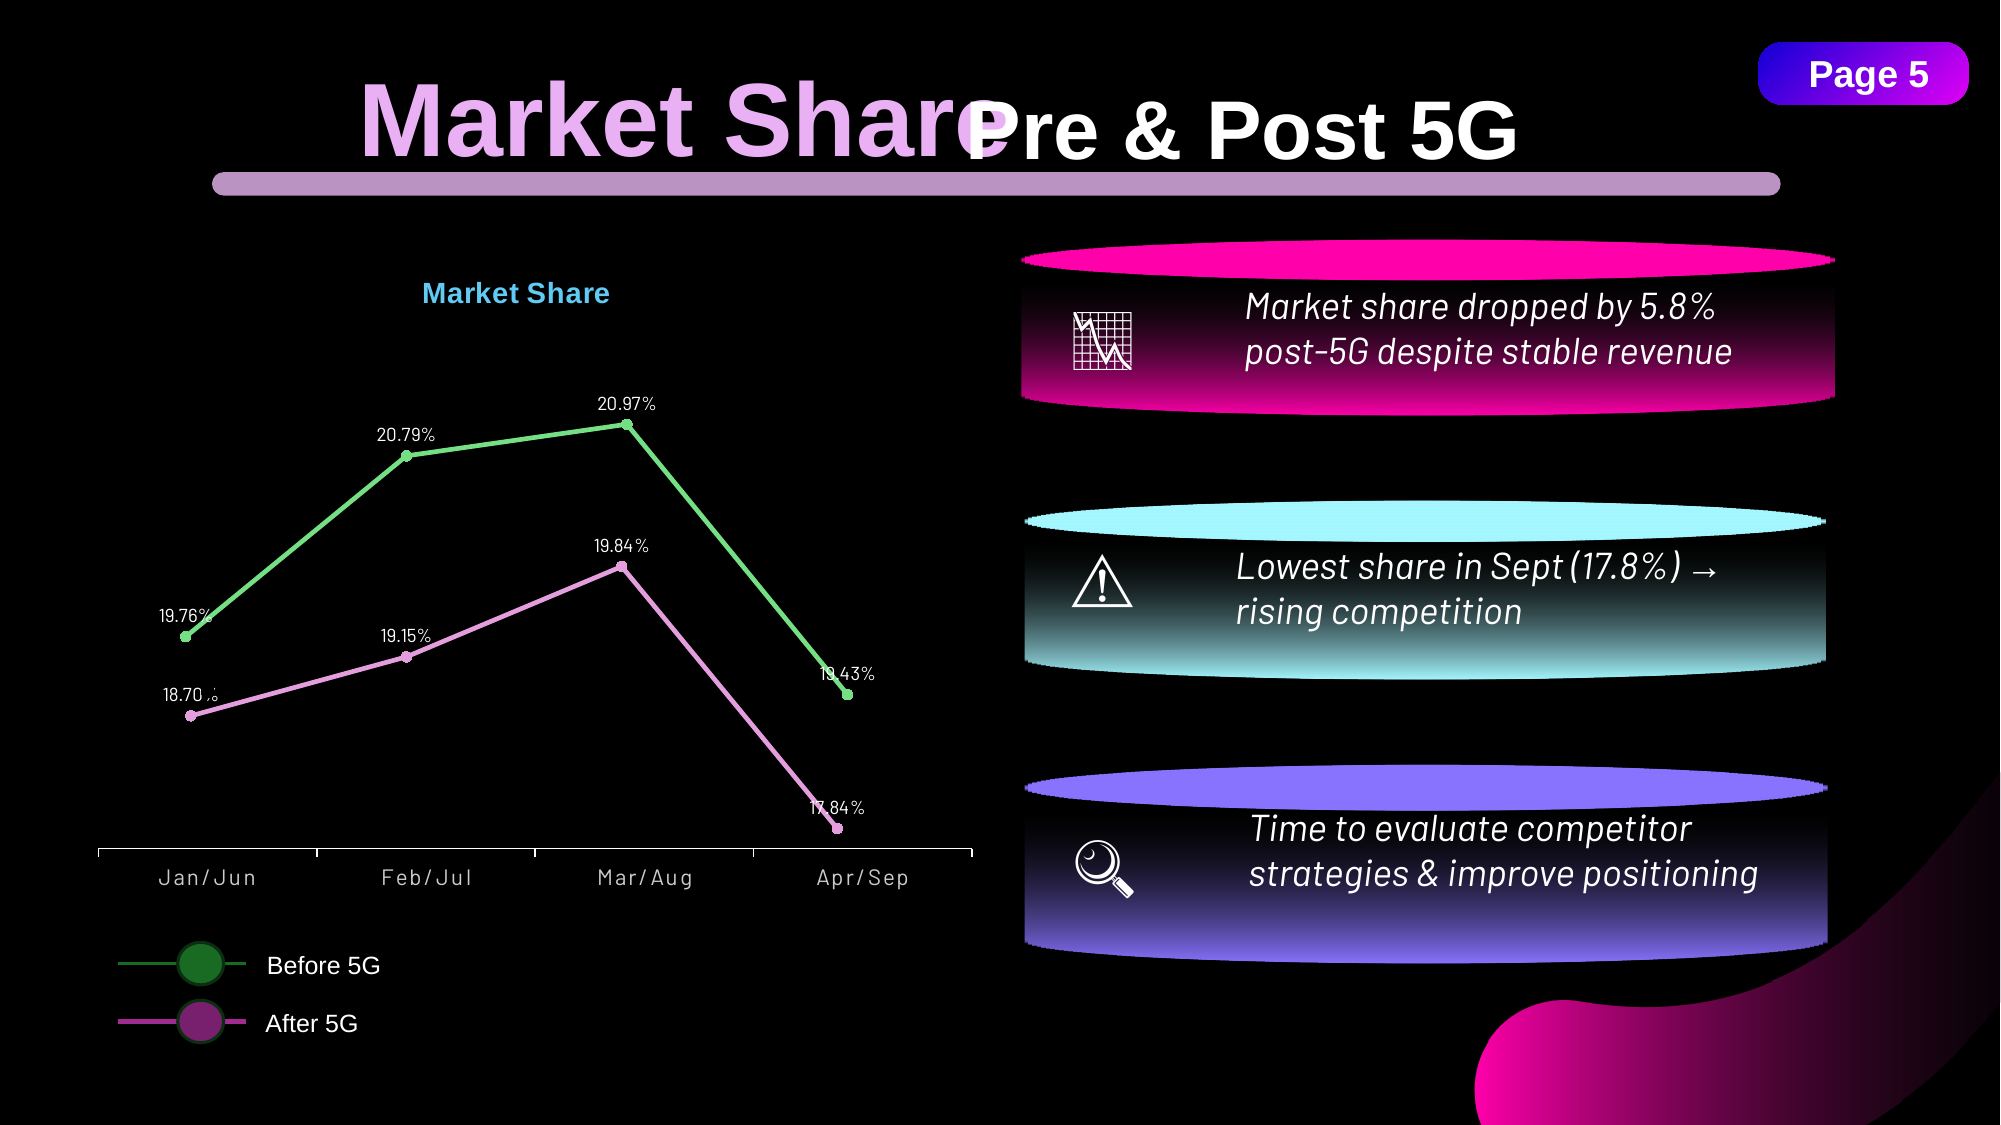

Pre & Post 5G
Market Share

Page 5

📉
Market share dropped by 5.8% post-5G despite stable revenue

### Chart: Market Share

| Category | WaveCon_Ms |
|---|---|
| January | 0.1976 |
| February | 0.2079 |
| March | 0.2097 |
| April | 0.1943 |

### Chart

| Category | Before_5G | After_5G |
|---|---|---|
| Jan/Jun | 3543700000.0 | 3575600000.0 |
| Feb/Jul | 4256900000.0 | 4127600000.0 |
| Mar/Aug | 4104500000.0 | 4190800000.0 |
| Apr/Sep | 4071900000.0 | 4002600000.0 |

### Chart

| Category | WaveCon_Ms |
|---|---|
| June | 0.187 |
| July | 0.1915 |
| August | 0.1984 |
| September | 0.1784 |
⚠️
Lowest share in Sept (17.8%) → rising competition

Time to evaluate competitor strategies & improve positioning
🔍
Before 5G

After 5G